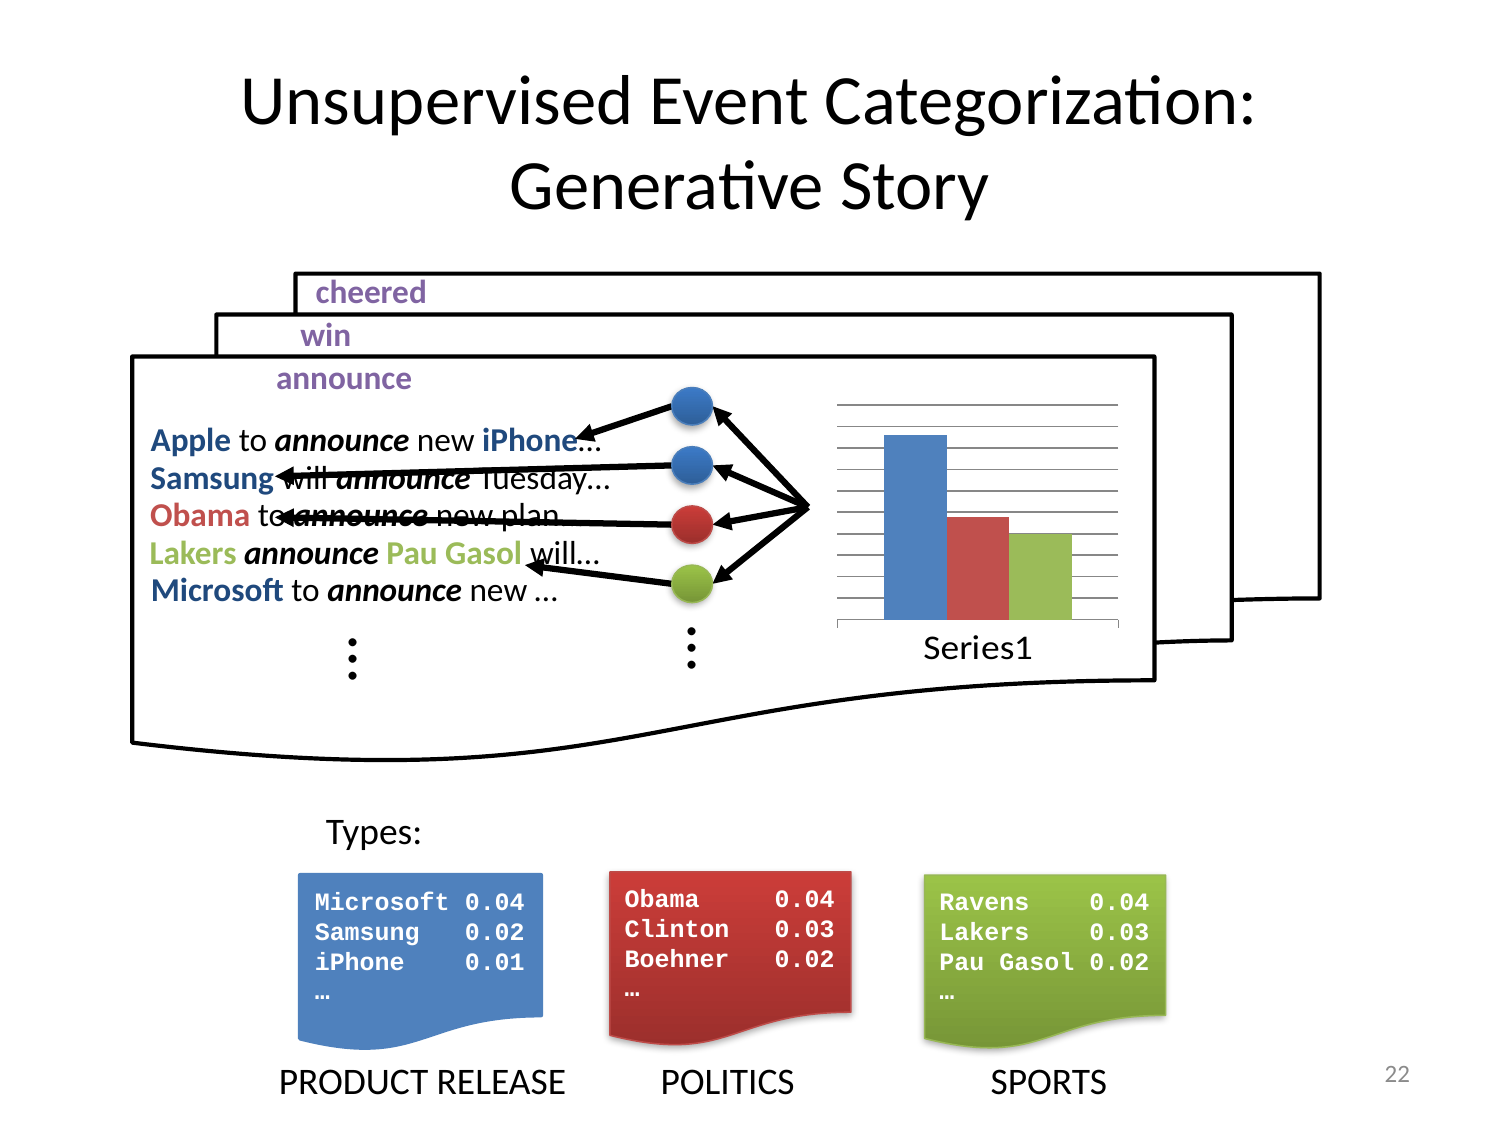

# Unsupervised Event Categorization: Generative Story
cheered

win
announce
Apple to announce new iPhone…
Samsung will announce Tuesday…
Obama to announce new plan...
Lakers announce Pau Gasol will…
Microsoft to announce new …

…

### Chart

| Category | Column1 | Column2 | Column3 |
|---|---|---|---|
|  | 4.3 | 2.4 | 2.0 |
…
Types:
Obama	0.04
Clinton	0.03
Boehner	0.02
…
Microsoft	0.04
Samsung	0.02
iPhone	0.01
…
Ravens	0.04
Lakers	0.03
Pau Gasol	0.02
…
22
PRODUCT RELEASE
POLITICS
SPORTS